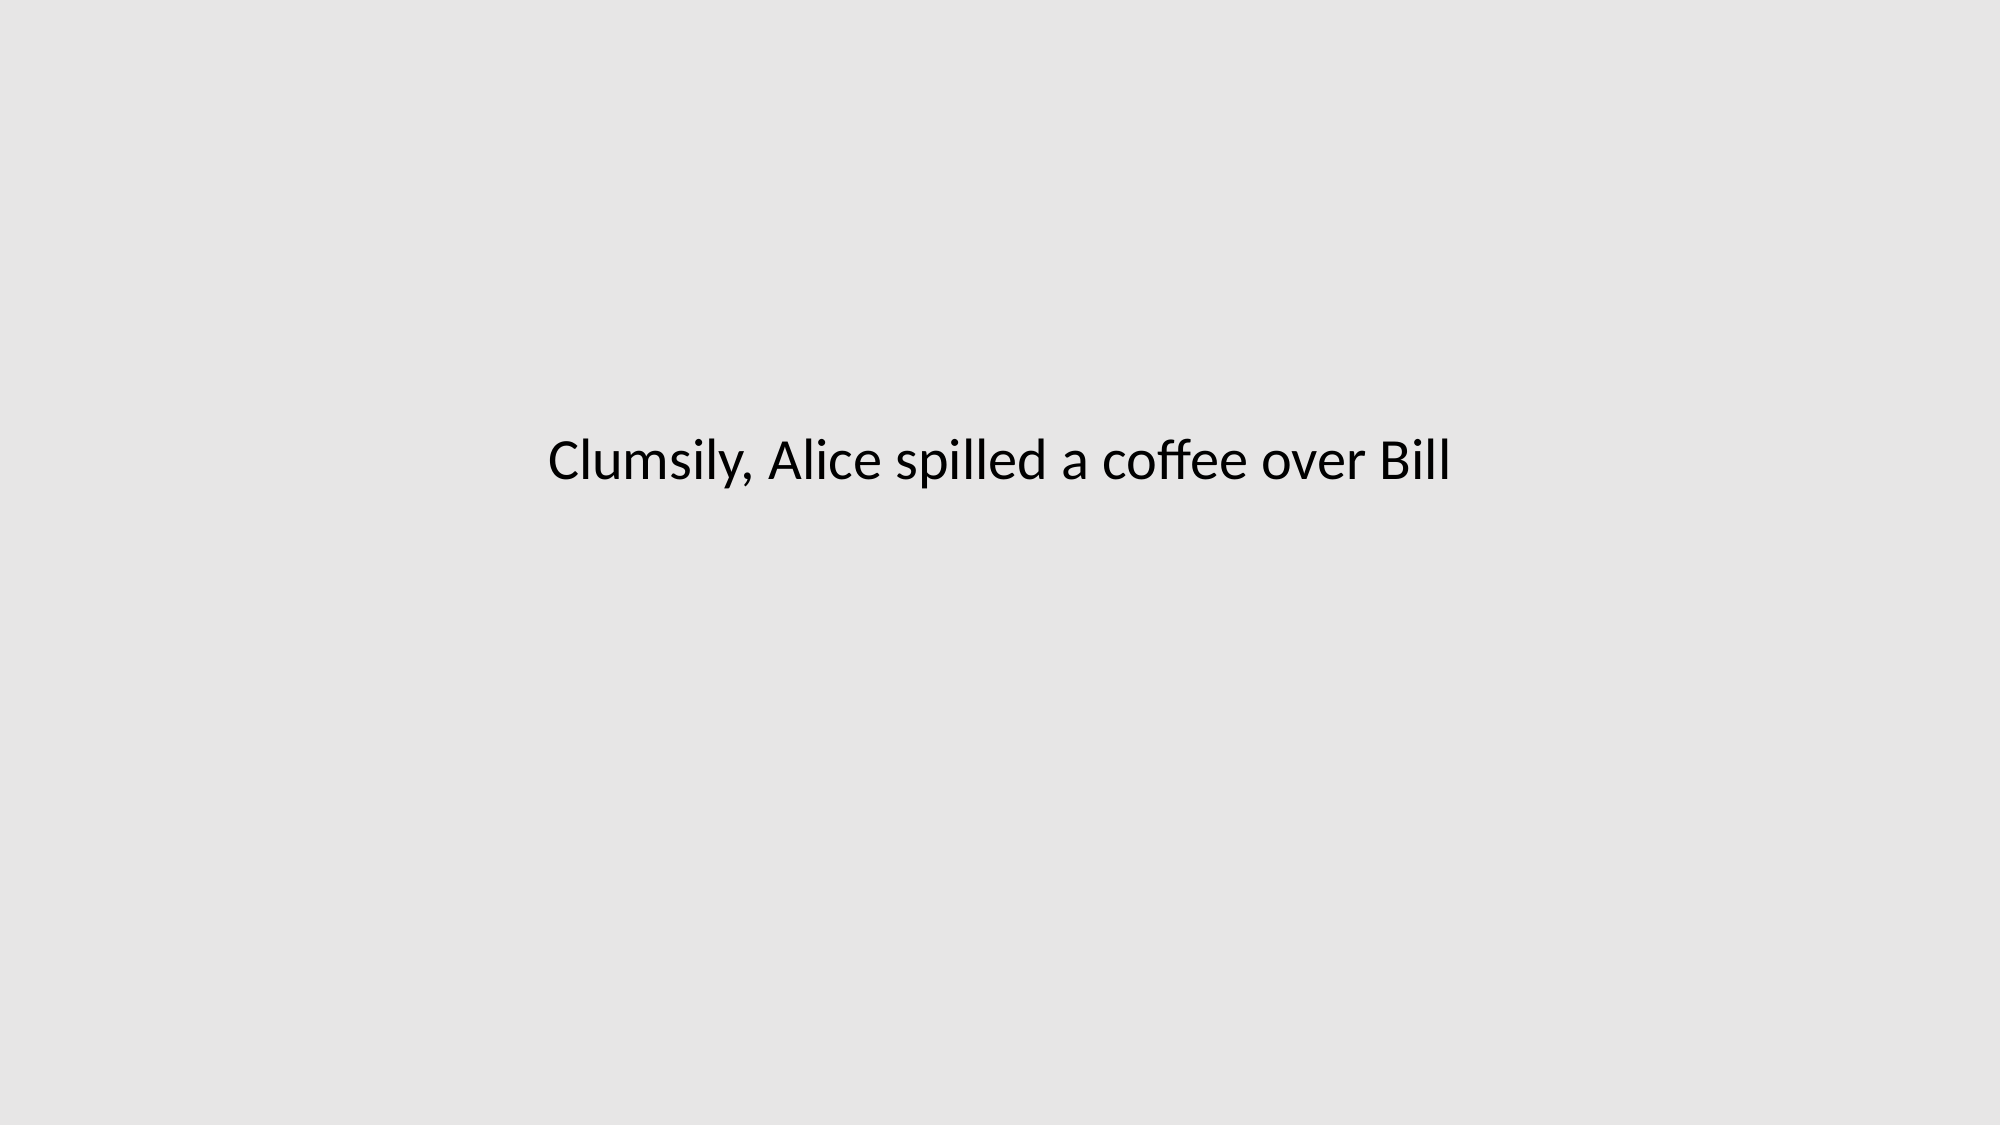

Clumsily, Alice spilled a coffee over Bill